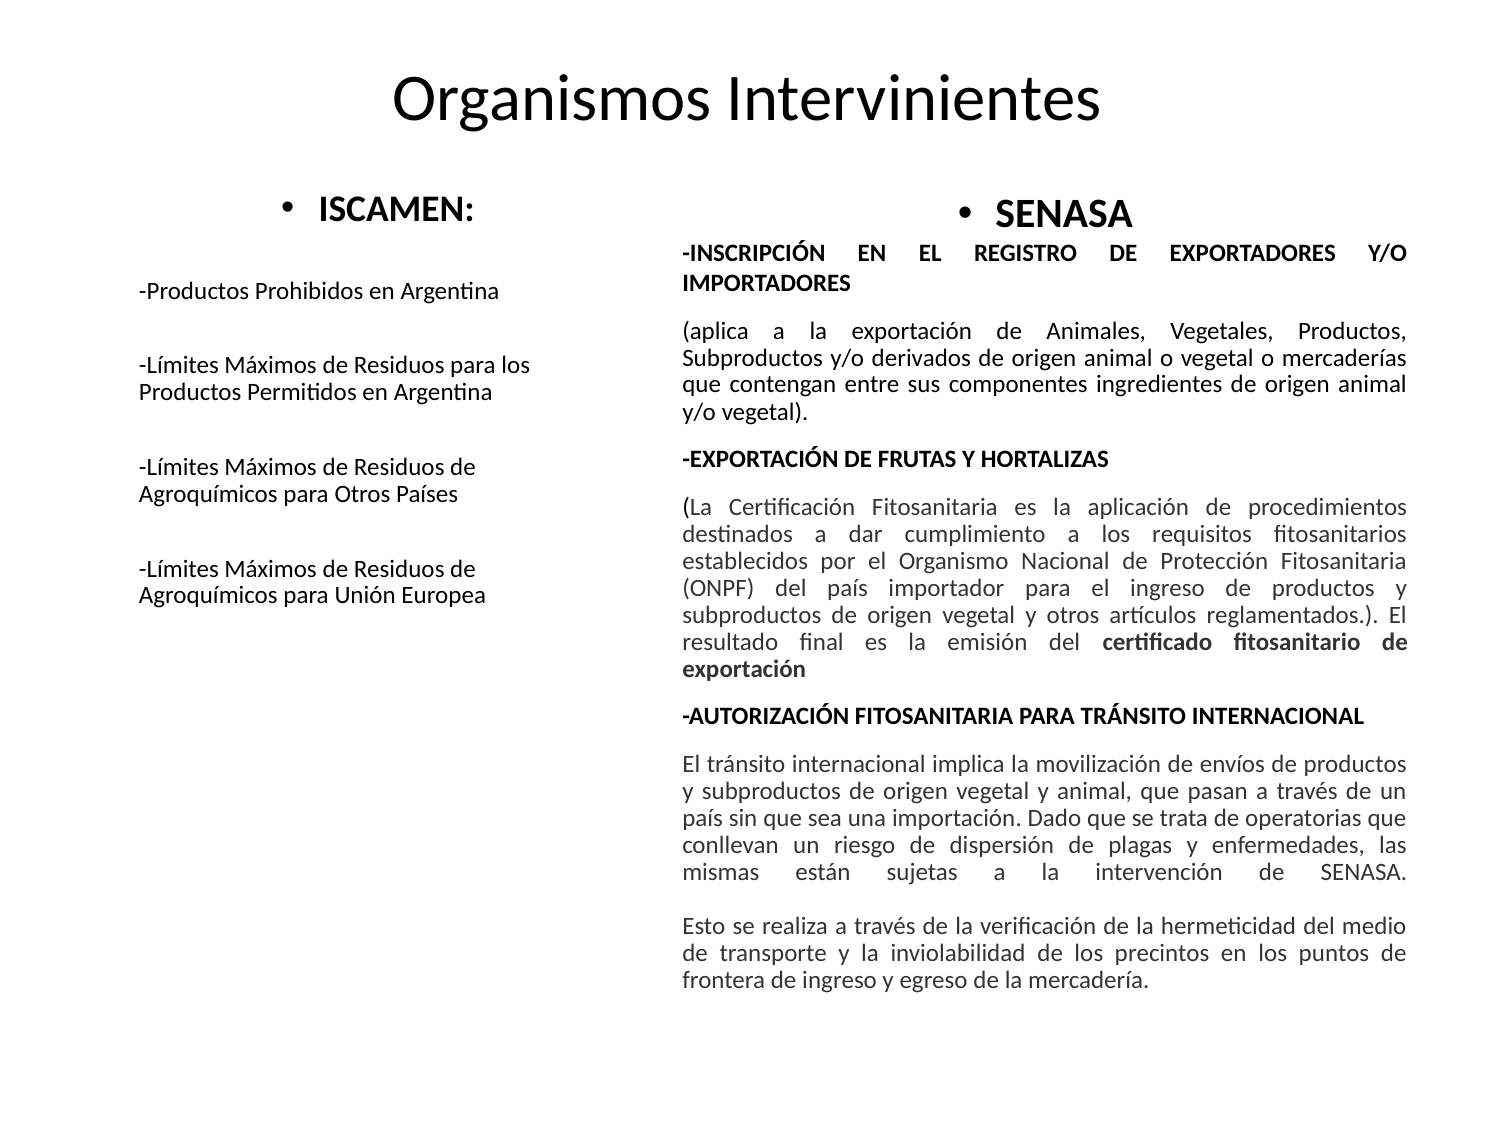

# Organismos Intervinientes
ISCAMEN:
-Productos Prohibidos en Argentina
-Límites Máximos de Residuos para los Productos Permitidos en Argentina
-Límites Máximos de Residuos de Agroquímicos para Otros Países
-Límites Máximos de Residuos de Agroquímicos para Unión Europea

SENASA
-INSCRIPCIÓN EN EL REGISTRO DE EXPORTADORES Y/O IMPORTADORES
(aplica a la exportación de Animales, Vegetales, Productos, Subproductos y/o derivados de origen animal o vegetal o mercaderías que contengan entre sus componentes ingredientes de origen animal y/o vegetal).
-EXPORTACIÓN DE FRUTAS Y HORTALIZAS
(La Certificación Fitosanitaria es la aplicación de procedimientos destinados a dar cumplimiento a los requisitos fitosanitarios establecidos por el Organismo Nacional de Protección Fitosanitaria (ONPF) del país importador para el ingreso de productos y subproductos de origen vegetal y otros artículos reglamentados.). El resultado final es la emisión del certificado fitosanitario de exportación
-AUTORIZACIÓN FITOSANITARIA PARA TRÁNSITO INTERNACIONAL
El tránsito internacional implica la movilización de envíos de productos y subproductos de origen vegetal y animal, que pasan a través de un país sin que sea una importación. Dado que se trata de operatorias que conllevan un riesgo de dispersión de plagas y enfermedades, las mismas están sujetas a la intervención de SENASA.
Esto se realiza a través de la verificación de la hermeticidad del medio de transporte y la inviolabilidad de los precintos en los puntos de frontera de ingreso y egreso de la mercadería.